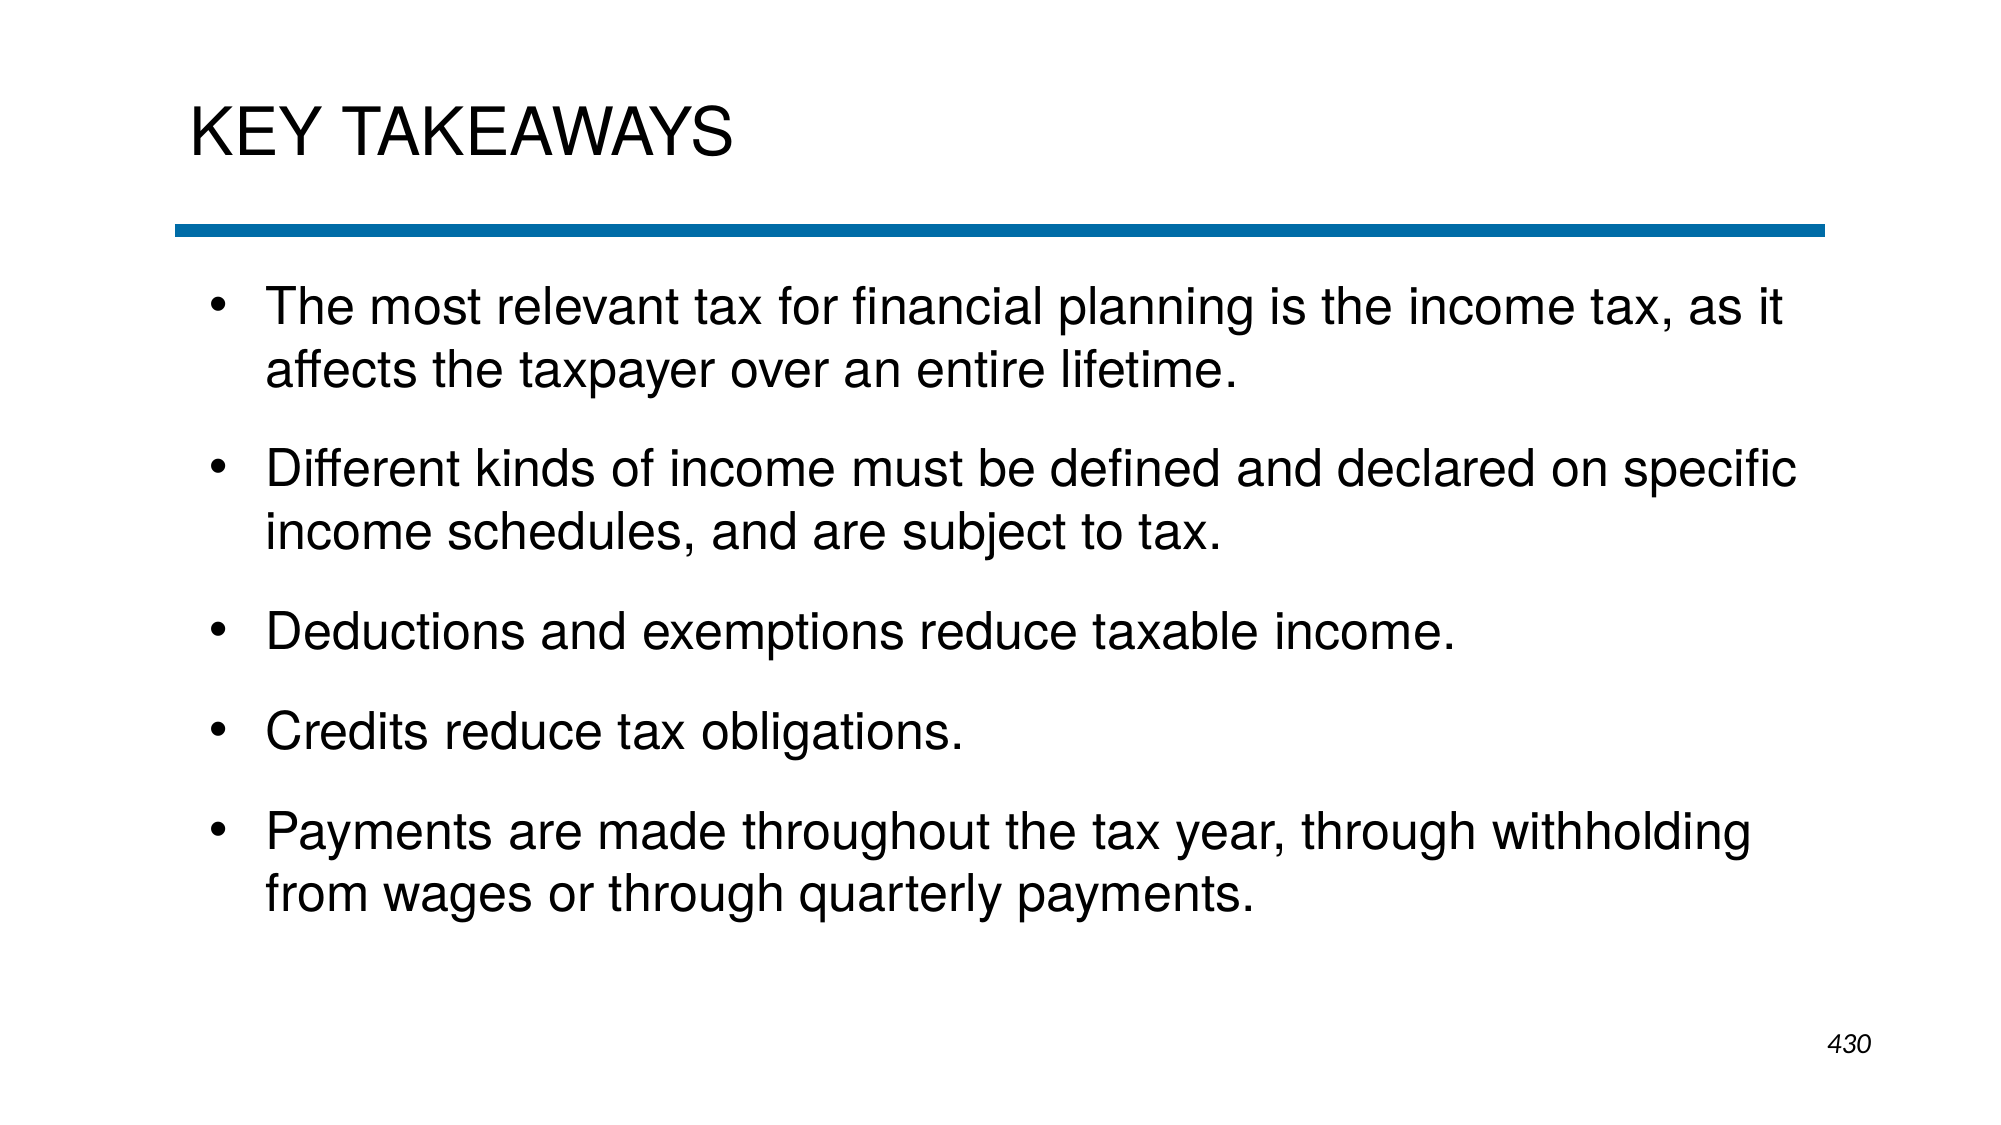

# KEY TAKEAWAYS
The most relevant tax for financial planning is the income tax, as it affects the taxpayer over an entire lifetime.
Different kinds of income must be defined and declared on specific income schedules, and are subject to tax.
Deductions and exemptions reduce taxable income.
Credits reduce tax obligations.
Payments are made throughout the tax year, through withholding from wages or through quarterly payments.

1-430